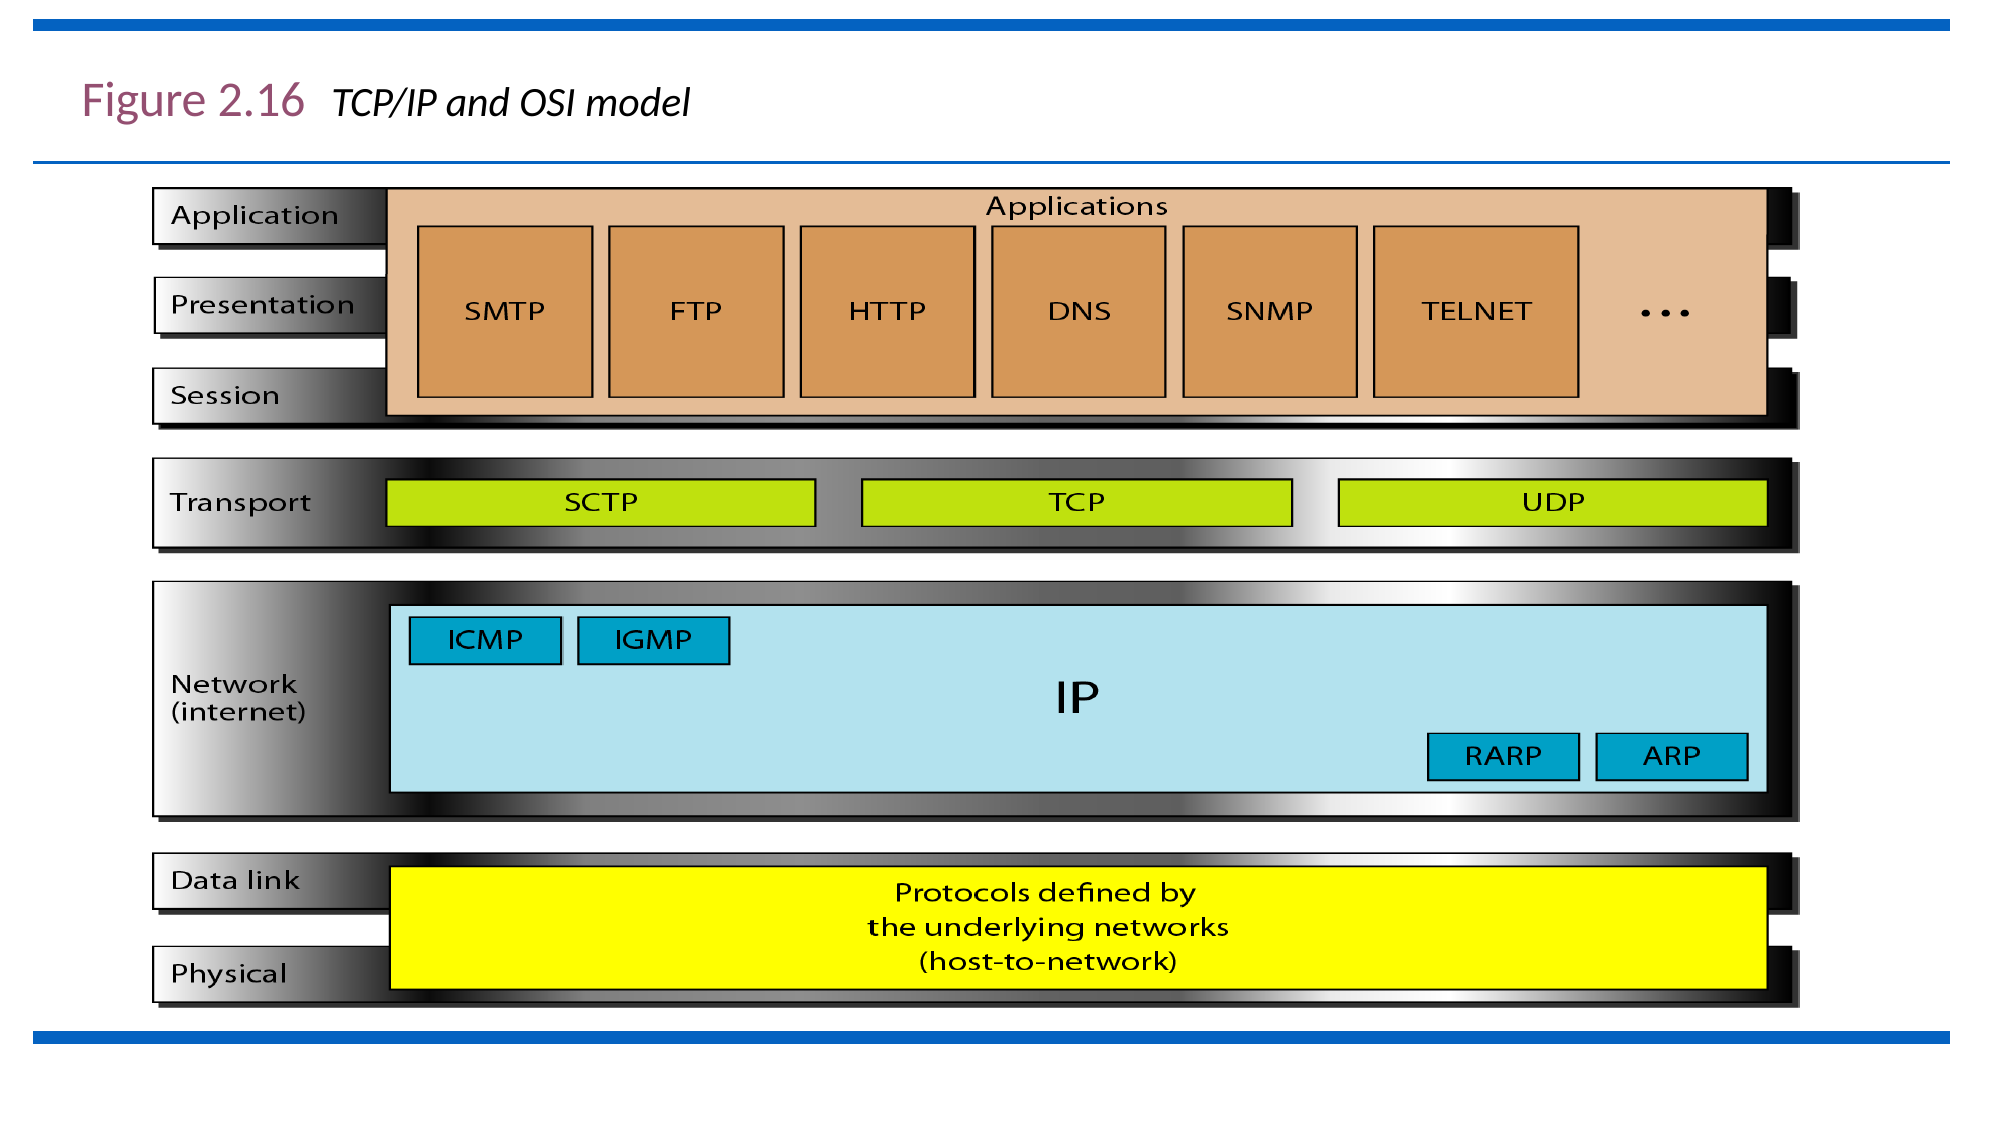

# Figure 2.16	TCP/IP and OSI model